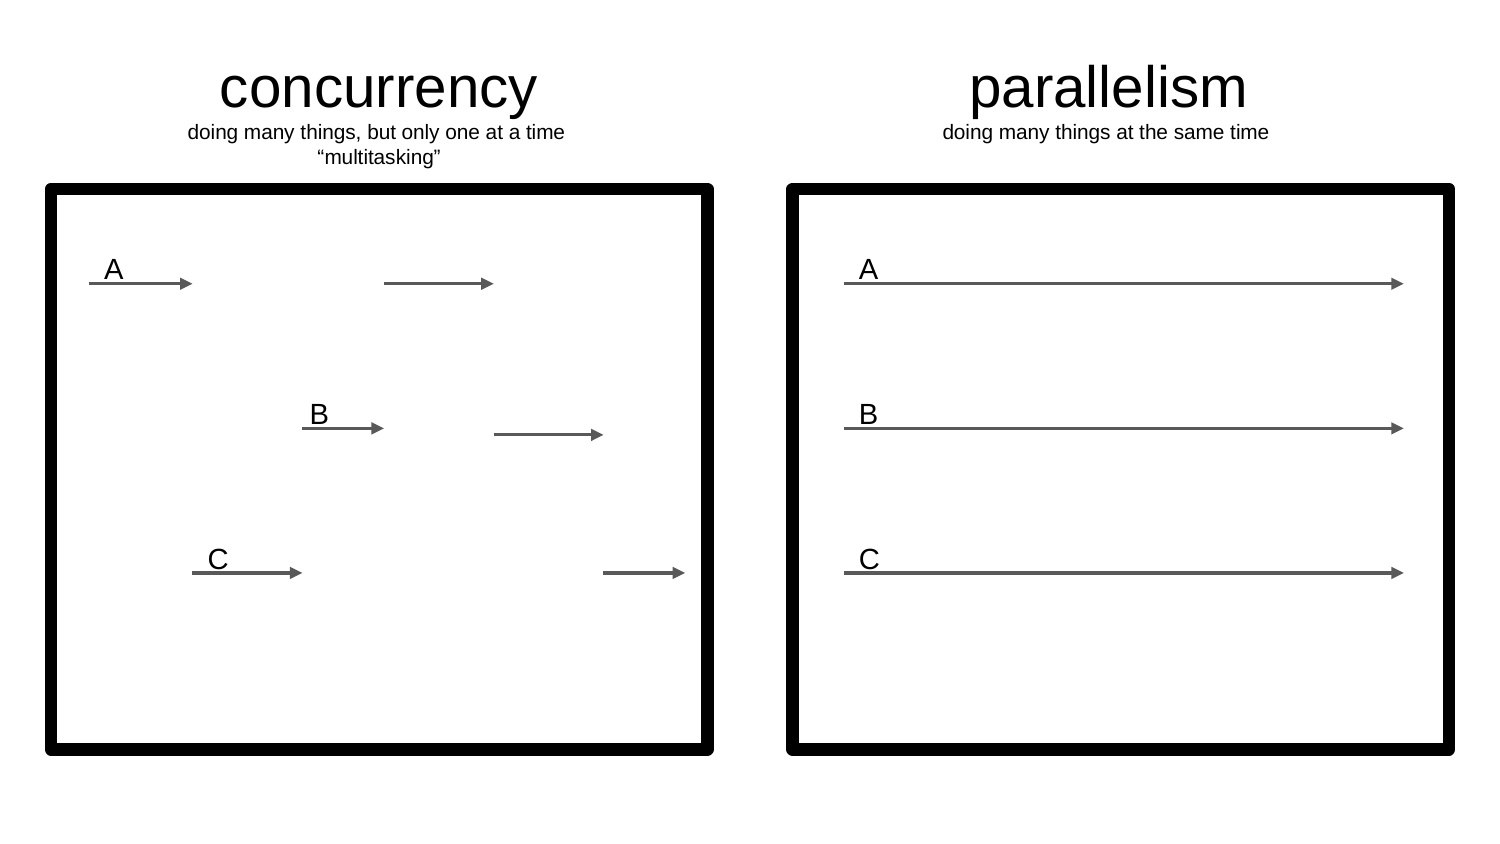

# concurrency
doing many things, but only one at a time
“multitasking”
parallelism
doing many things at the same time

A
A
B
B
C
C